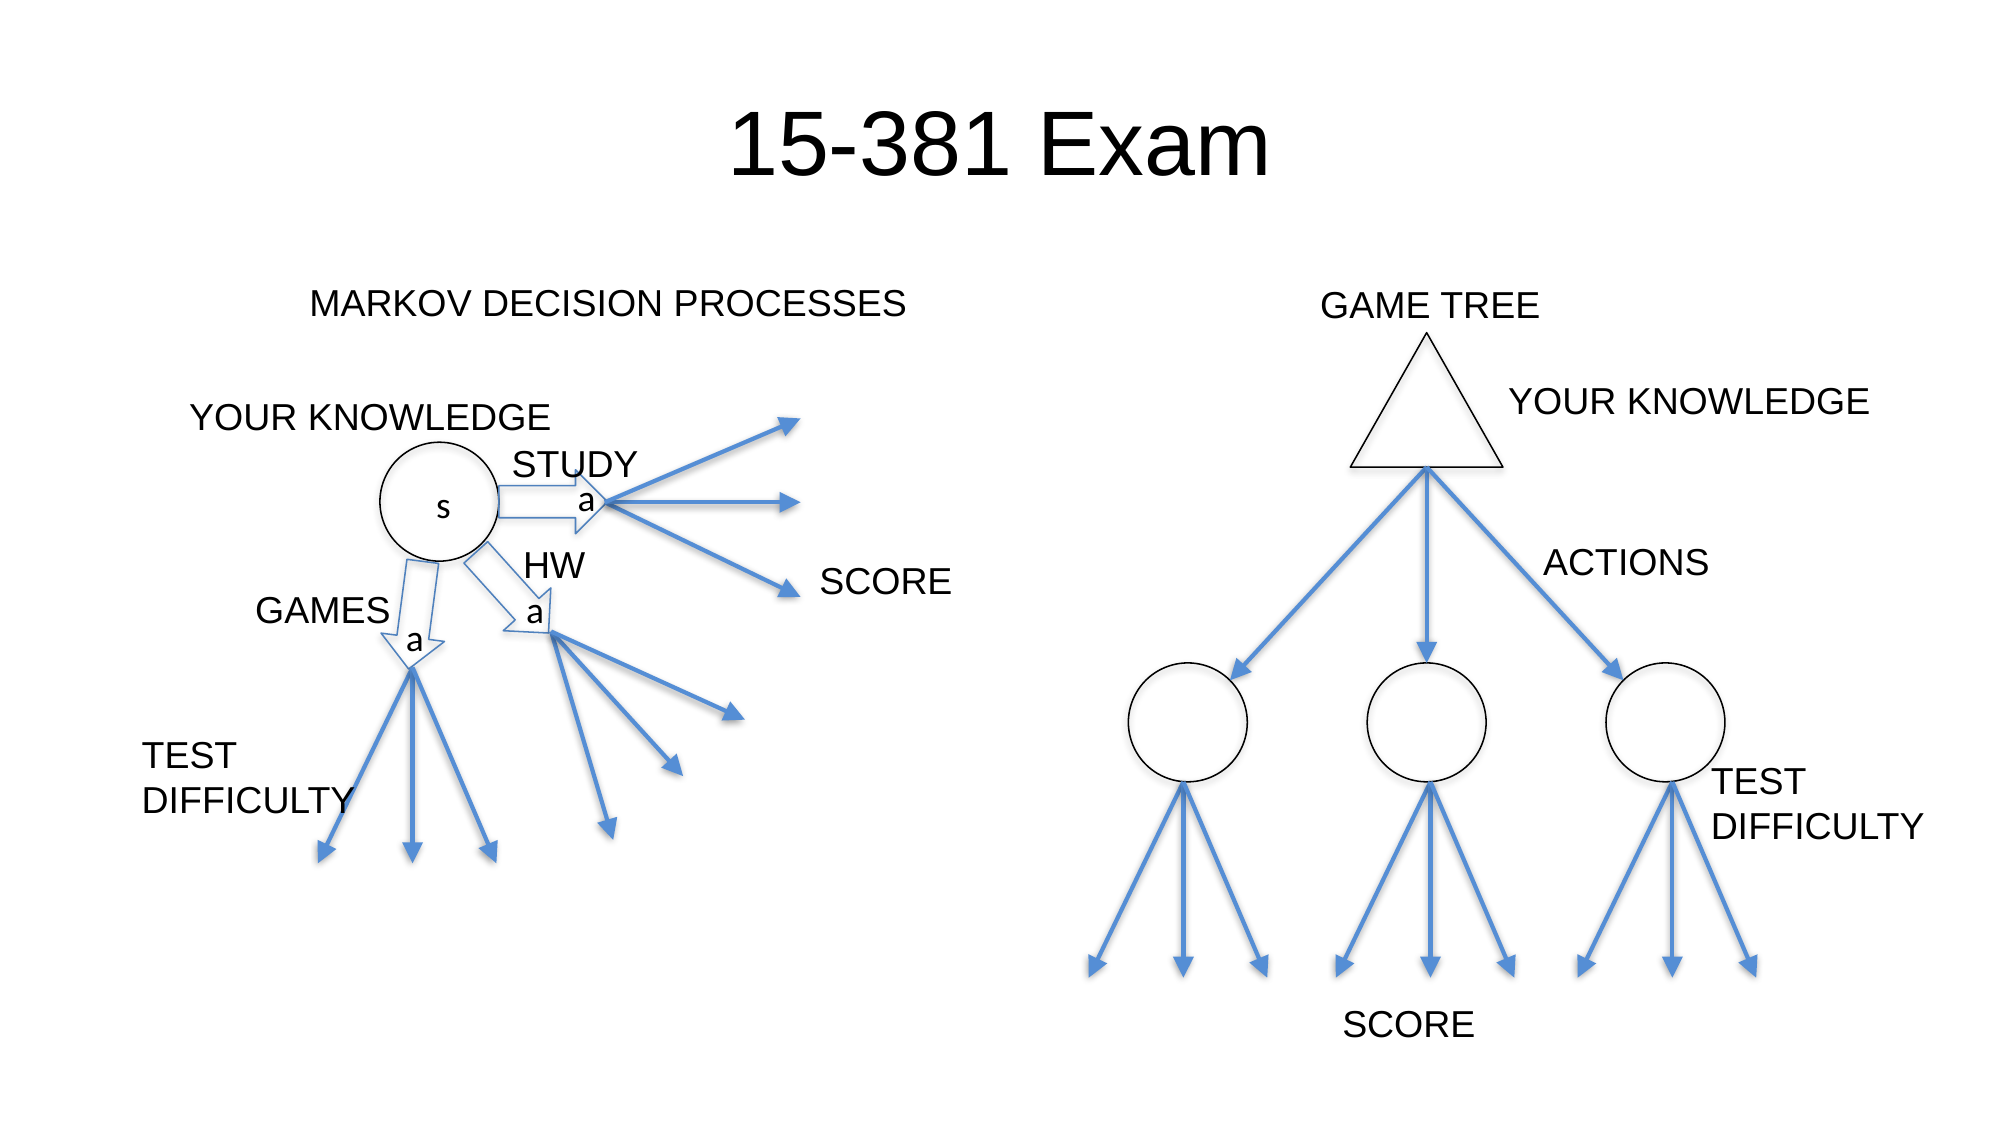

# 15-381 Exam
MARKOV DECISION PROCESSES
GAME TREE

YOUR KNOWLEDGE
YOUR KNOWLEDGE
STUDY

a

s
ACTIONS
HW
SCORE

GAMES
a

a

TEST
DIFFICULTY
TEST
DIFFICULTY
SCORE